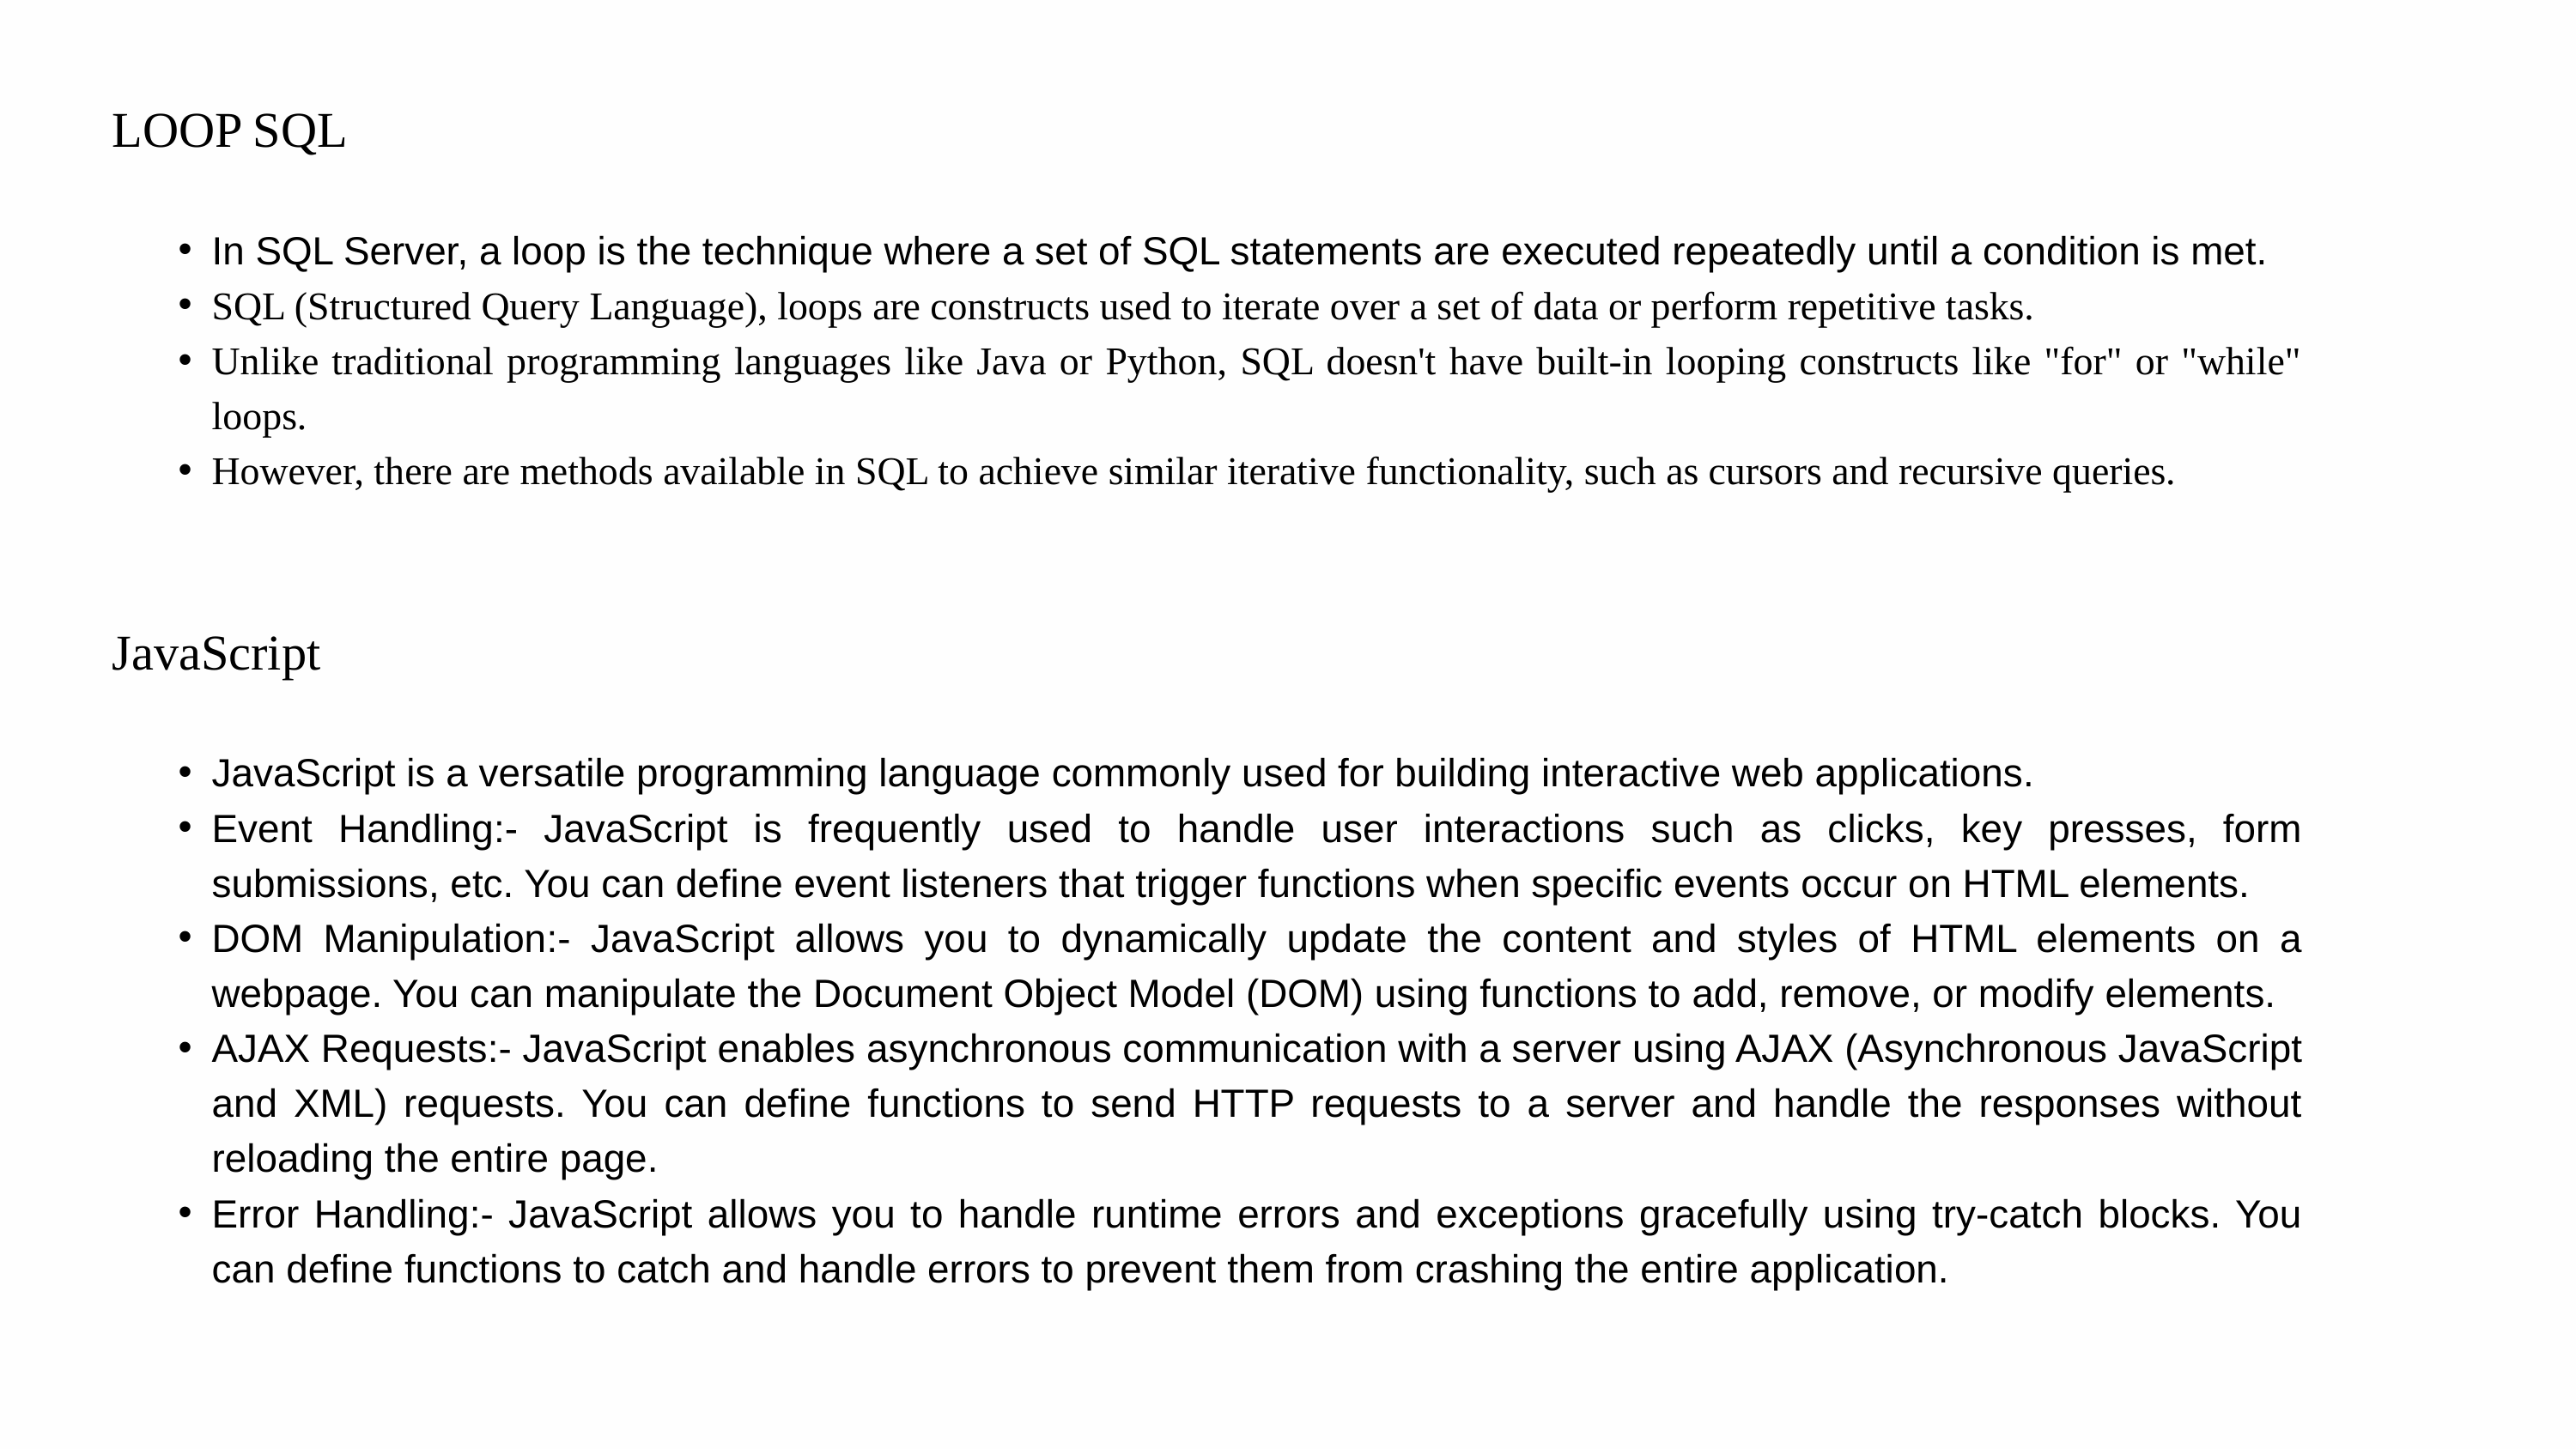

LOOP SQL
In SQL Server, a loop is the technique where a set of SQL statements are executed repeatedly until a condition is met.
SQL (Structured Query Language), loops are constructs used to iterate over a set of data or perform repetitive tasks.
Unlike traditional programming languages like Java or Python, SQL doesn't have built-in looping constructs like "for" or "while" loops.
However, there are methods available in SQL to achieve similar iterative functionality, such as cursors and recursive queries.
JavaScript
JavaScript is a versatile programming language commonly used for building interactive web applications.
Event Handling:- JavaScript is frequently used to handle user interactions such as clicks, key presses, form submissions, etc. You can define event listeners that trigger functions when specific events occur on HTML elements.
DOM Manipulation:- JavaScript allows you to dynamically update the content and styles of HTML elements on a webpage. You can manipulate the Document Object Model (DOM) using functions to add, remove, or modify elements.
AJAX Requests:- JavaScript enables asynchronous communication with a server using AJAX (Asynchronous JavaScript and XML) requests. You can define functions to send HTTP requests to a server and handle the responses without reloading the entire page.
Error Handling:- JavaScript allows you to handle runtime errors and exceptions gracefully using try-catch blocks. You can define functions to catch and handle errors to prevent them from crashing the entire application.